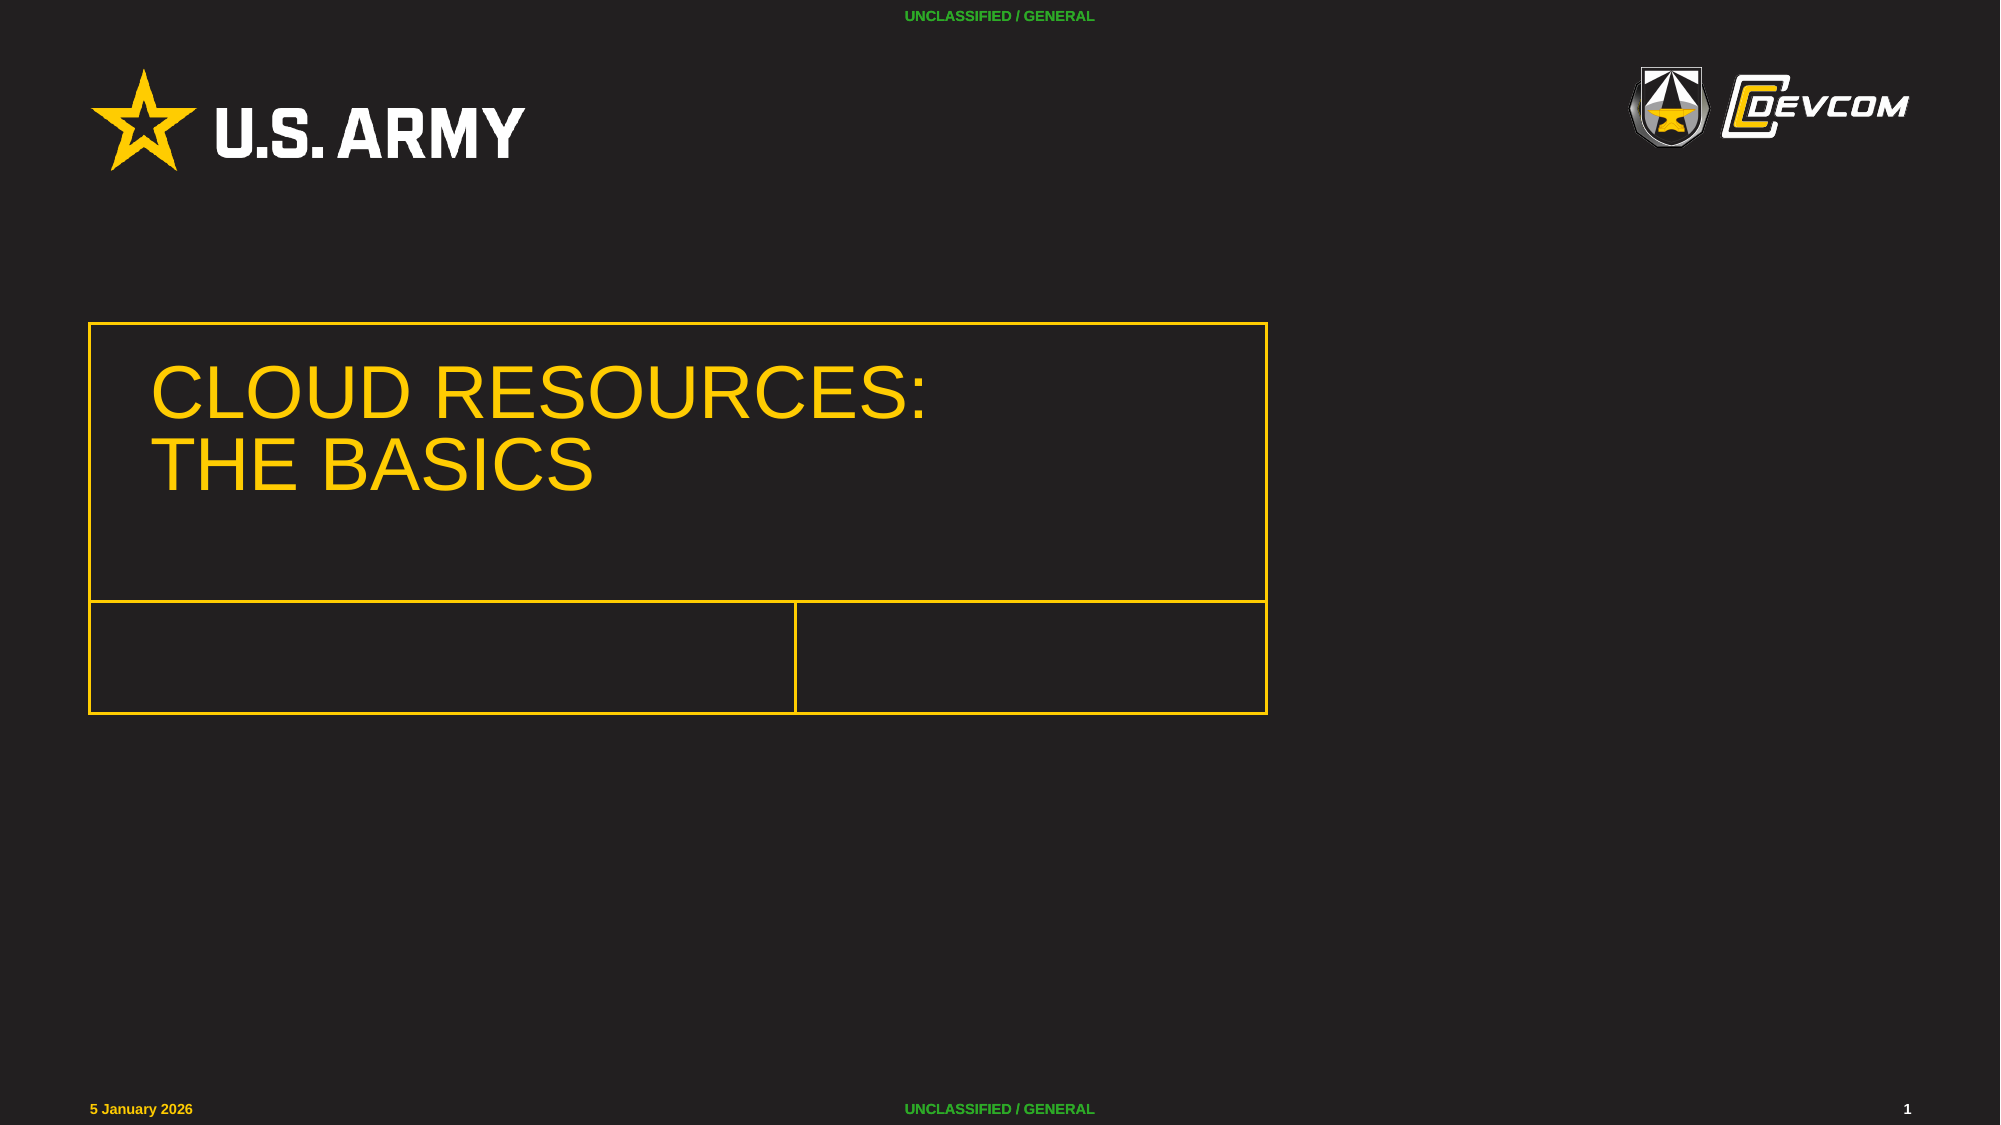

# CLOUD RESOURCES: THE BASICS

5 January 2026
1